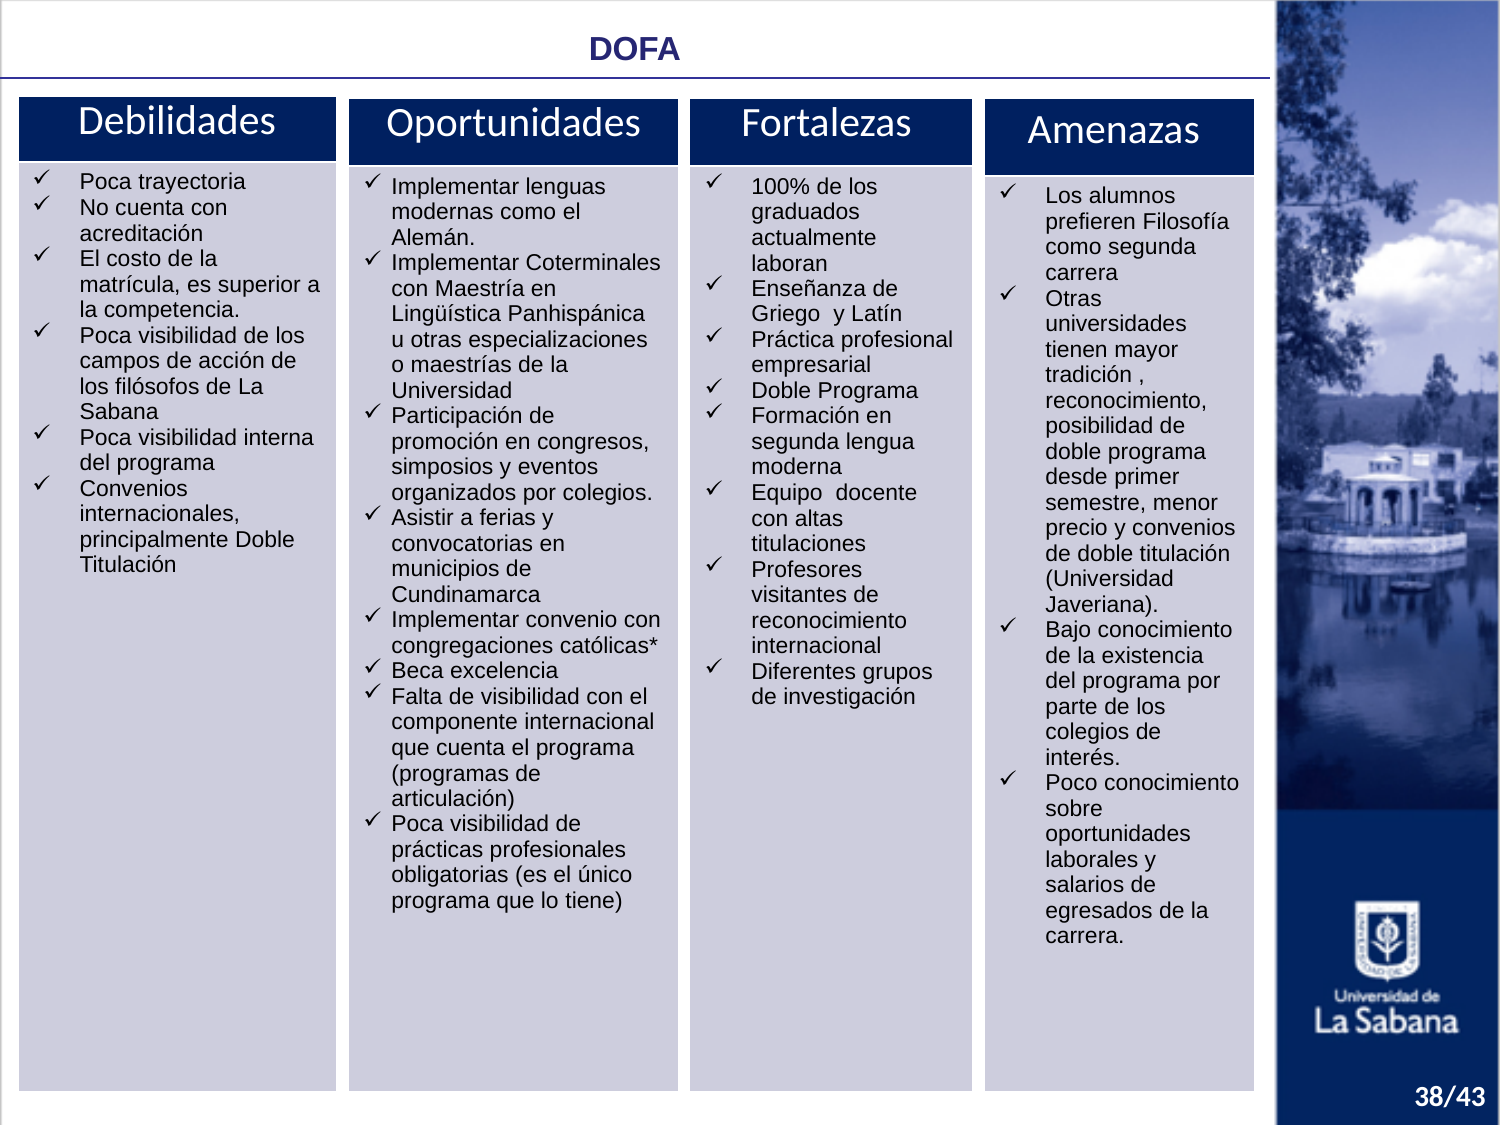

DOFA
| Debilidades |
| --- |
| Poca trayectoria No cuenta con acreditación El costo de la matrícula, es superior a la competencia. Poca visibilidad de los campos de acción de los filósofos de La Sabana Poca visibilidad interna del programa Convenios internacionales, principalmente Doble Titulación |
| Oportunidades |
| --- |
| Implementar lenguas modernas como el Alemán. Implementar Coterminales con Maestría en Lingüística Panhispánica u otras especializaciones o maestrías de la Universidad Participación de promoción en congresos, simposios y eventos organizados por colegios. Asistir a ferias y convocatorias en municipios de Cundinamarca Implementar convenio con congregaciones católicas\* Beca excelencia Falta de visibilidad con el componente internacional que cuenta el programa (programas de articulación) Poca visibilidad de prácticas profesionales obligatorias (es el único programa que lo tiene) |
| Fortalezas |
| --- |
| 100% de los graduados actualmente laboran Enseñanza de Griego y Latín Práctica profesional empresarial Doble Programa Formación en segunda lengua moderna Equipo docente con altas titulaciones Profesores visitantes de reconocimiento internacional Diferentes grupos de investigación |
| Amenazas |
| --- |
| Los alumnos prefieren Filosofía como segunda carrera Otras universidades tienen mayor tradición , reconocimiento, posibilidad de doble programa desde primer semestre, menor precio y convenios de doble titulación (Universidad Javeriana). Bajo conocimiento de la existencia del programa por parte de los colegios de interés. Poco conocimiento sobre oportunidades laborales y salarios de egresados de la carrera. |
38/43